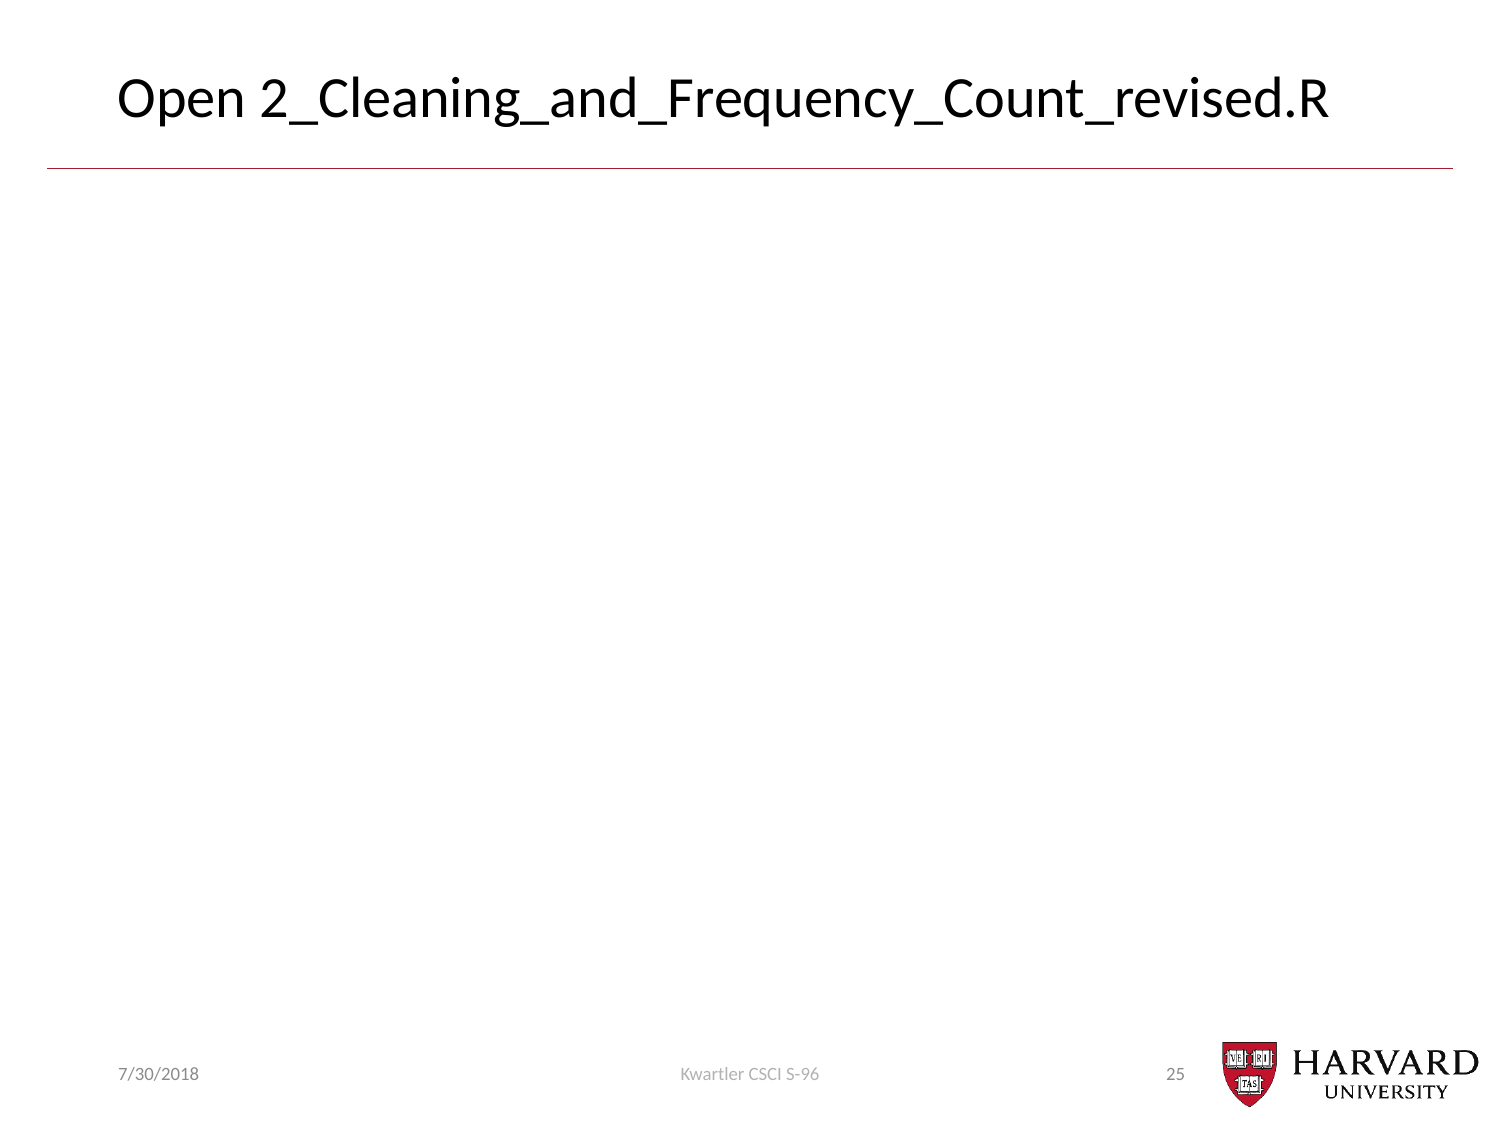

Open 2_Cleaning_and_Frequency_Count_revised.R
7/30/2018
Kwartler CSCI S-96
25